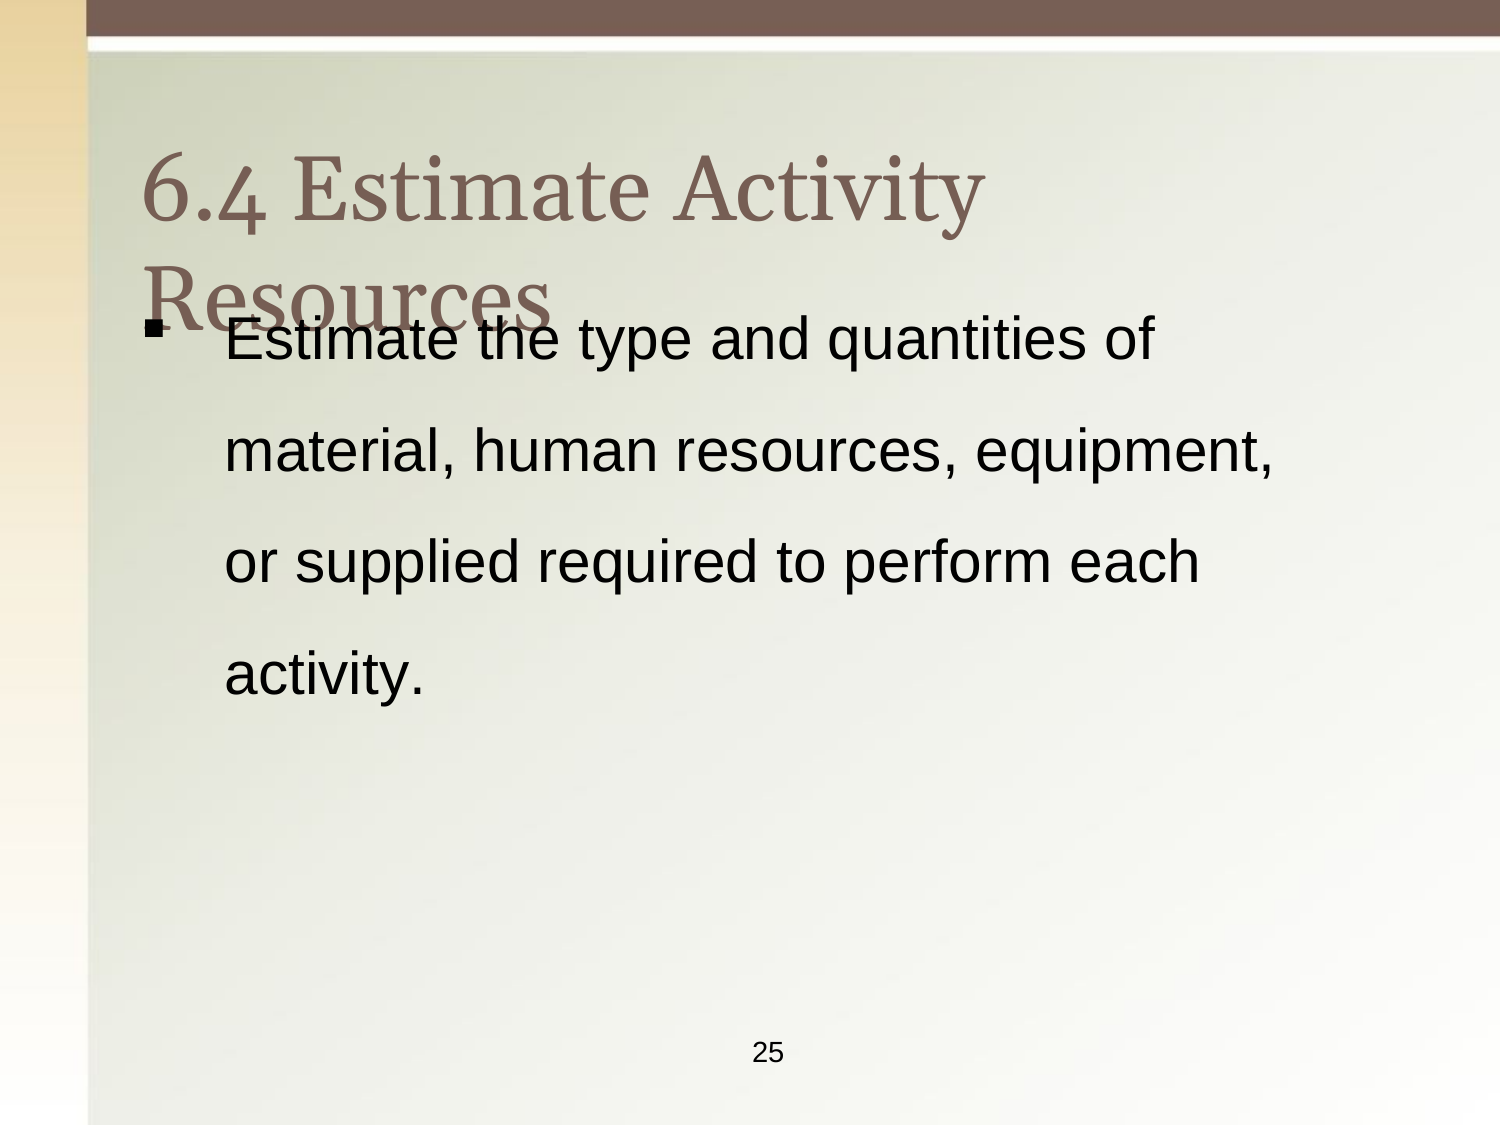

# 6.4 Estimate Activity Resources
Estimate the type and quantities of material, human resources, equipment, or supplied required to perform each activity.
25